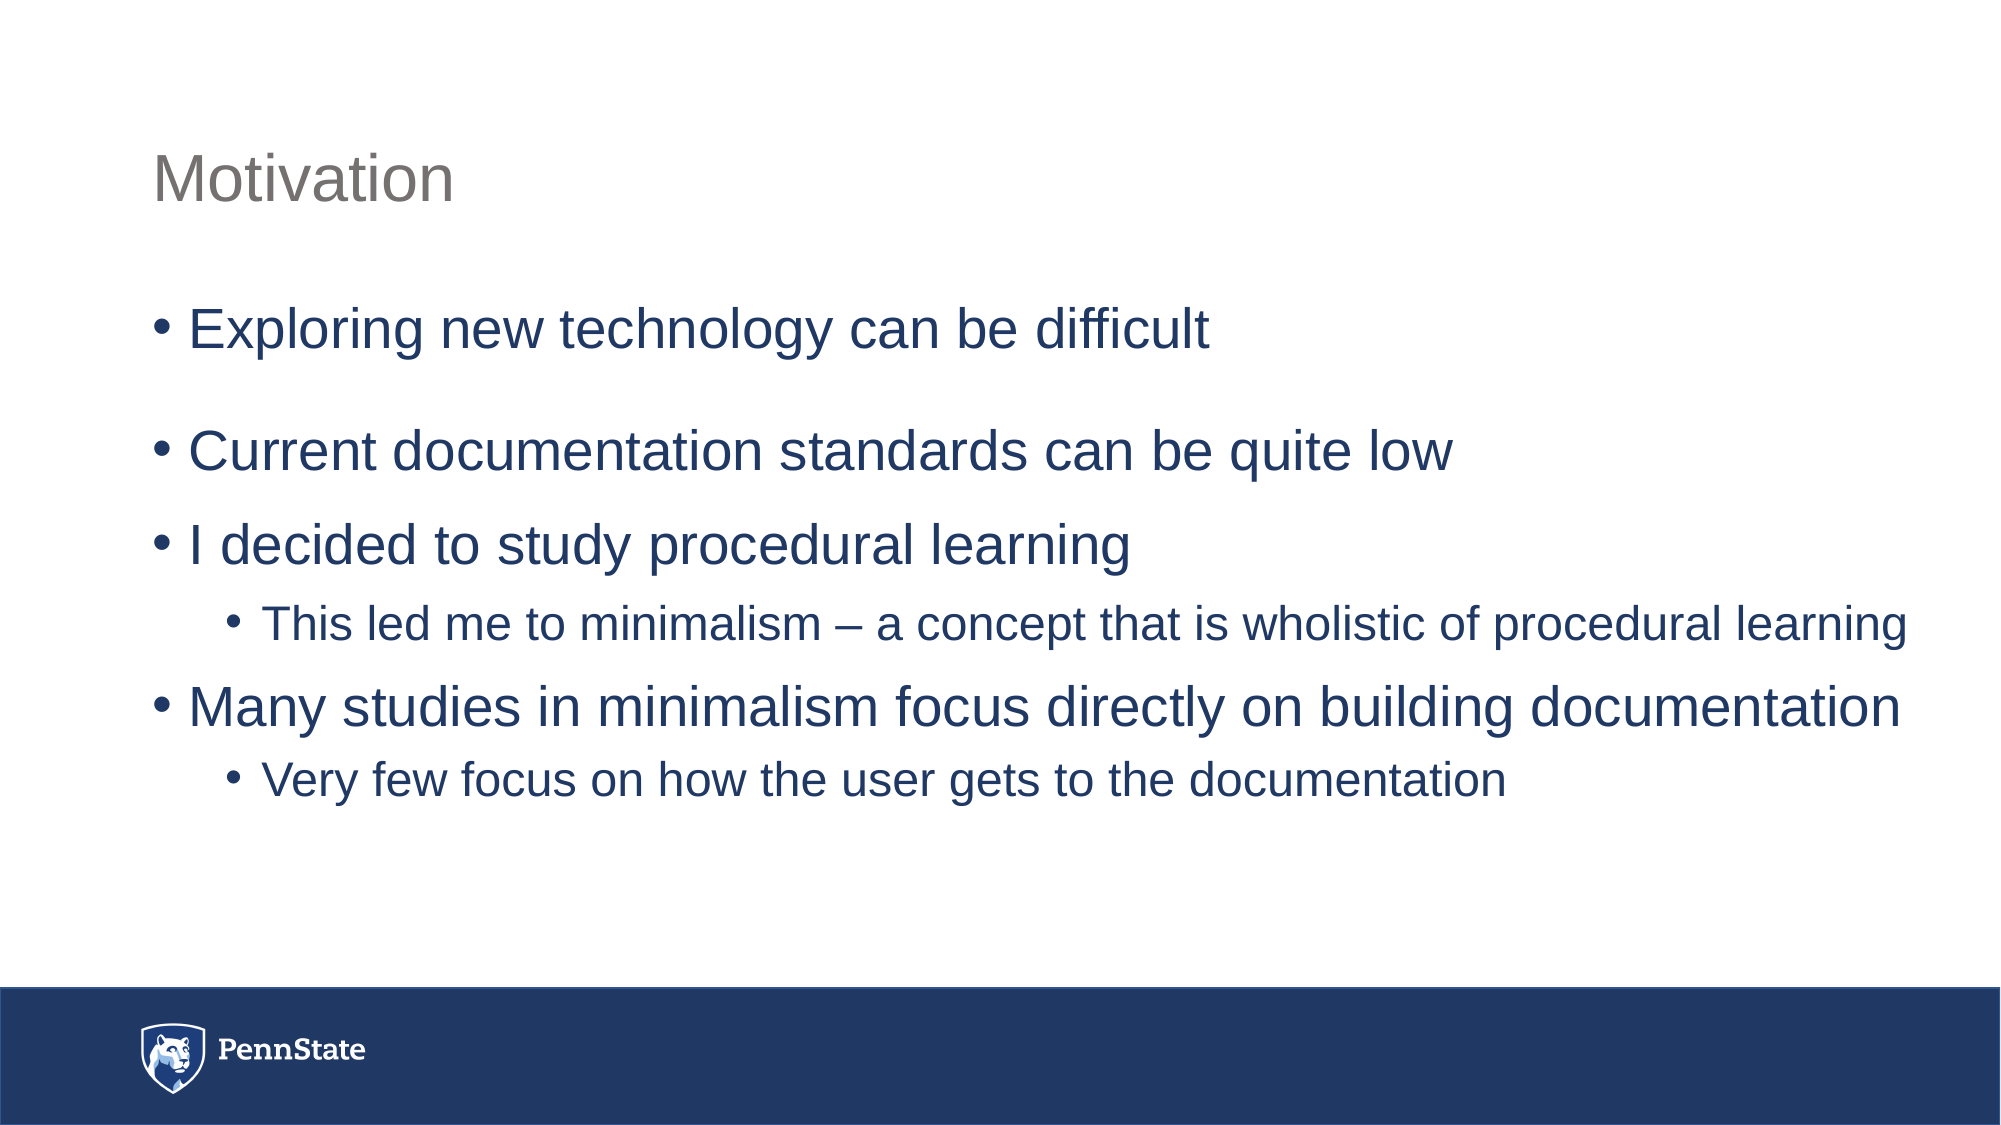

# Motivation
Exploring new technology can be difficult
Current documentation standards can be quite low
I decided to study procedural learning
This led me to minimalism – a concept that is wholistic of procedural learning
Many studies in minimalism focus directly on building documentation
Very few focus on how the user gets to the documentation